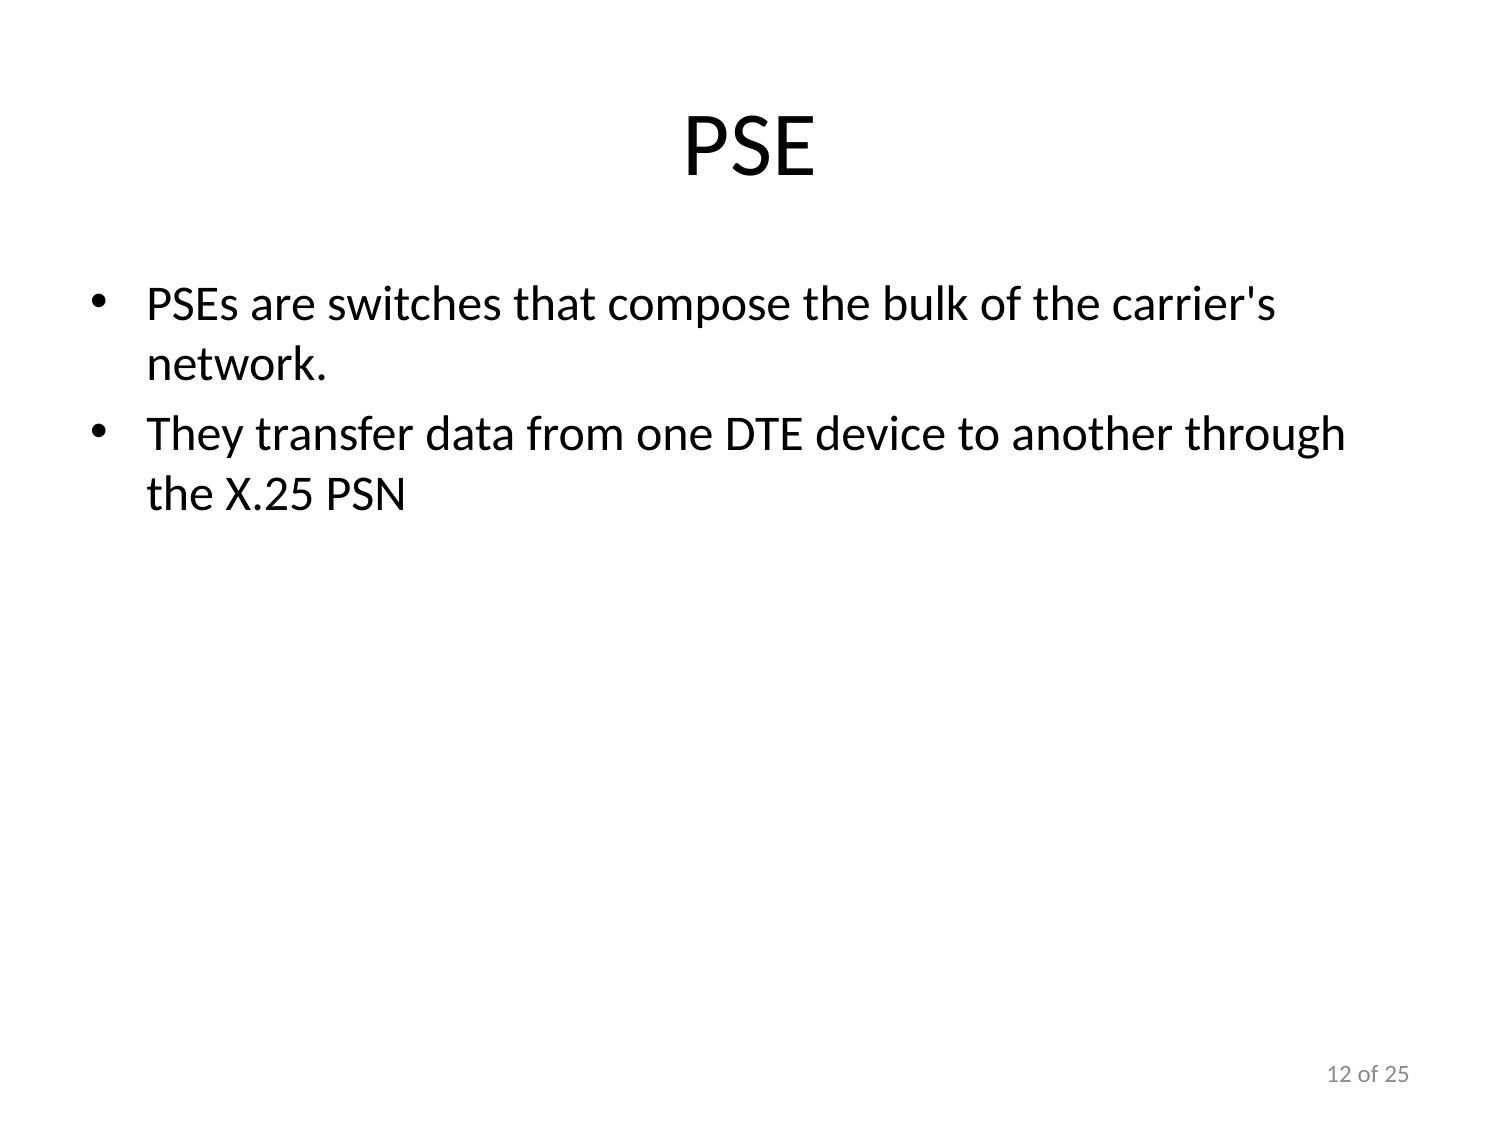

# PSE
PSEs are switches that compose the bulk of the carrier's network.
They transfer data from one DTE device to another through the X.25 PSN

12 of 25